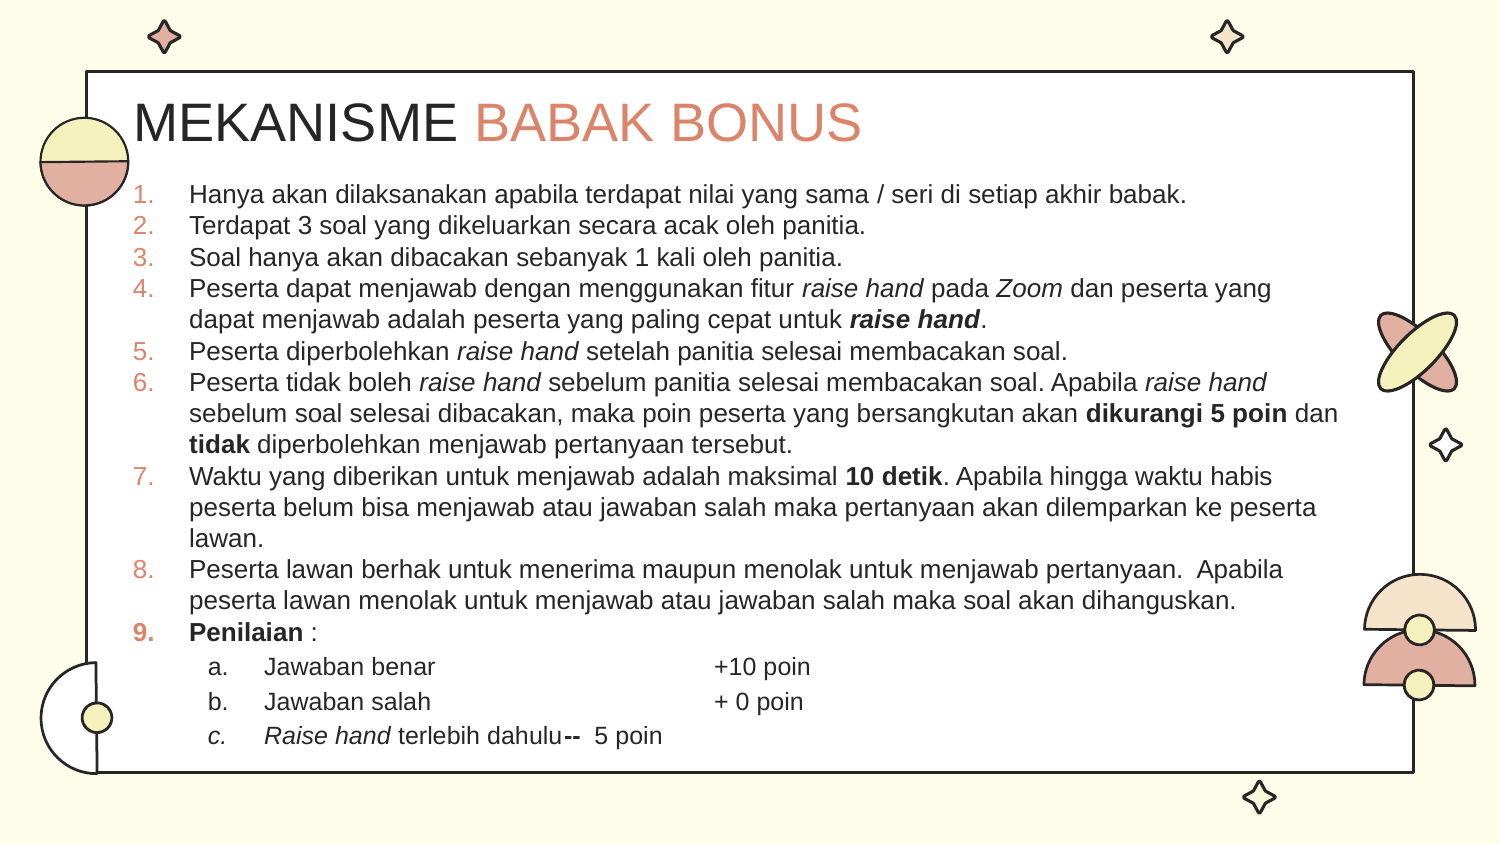

# MEKANISME BABAK BONUS

Hanya akan dilaksanakan apabila terdapat nilai yang sama / seri di setiap akhir babak.
Terdapat 3 soal yang dikeluarkan secara acak oleh panitia.
Soal hanya akan dibacakan sebanyak 1 kali oleh panitia.
Peserta dapat menjawab dengan menggunakan fitur raise hand pada Zoom dan peserta yang dapat menjawab adalah peserta yang paling cepat untuk raise hand.
Peserta diperbolehkan raise hand setelah panitia selesai membacakan soal.
Peserta tidak boleh raise hand sebelum panitia selesai membacakan soal. Apabila raise hand sebelum soal selesai dibacakan, maka poin peserta yang bersangkutan akan dikurangi 5 poin dan tidak diperbolehkan menjawab pertanyaan tersebut.
Waktu yang diberikan untuk menjawab adalah maksimal 10 detik. Apabila hingga waktu habis peserta belum bisa menjawab atau jawaban salah maka pertanyaan akan dilemparkan ke peserta lawan.
Peserta lawan berhak untuk menerima maupun menolak untuk menjawab pertanyaan.  Apabila peserta lawan menolak untuk menjawab atau jawaban salah maka soal akan dihanguskan.
Penilaian :
Jawaban benar		+10 poin
Jawaban salah		+ 0 poin
Raise hand terlebih dahulu	--  5 poin